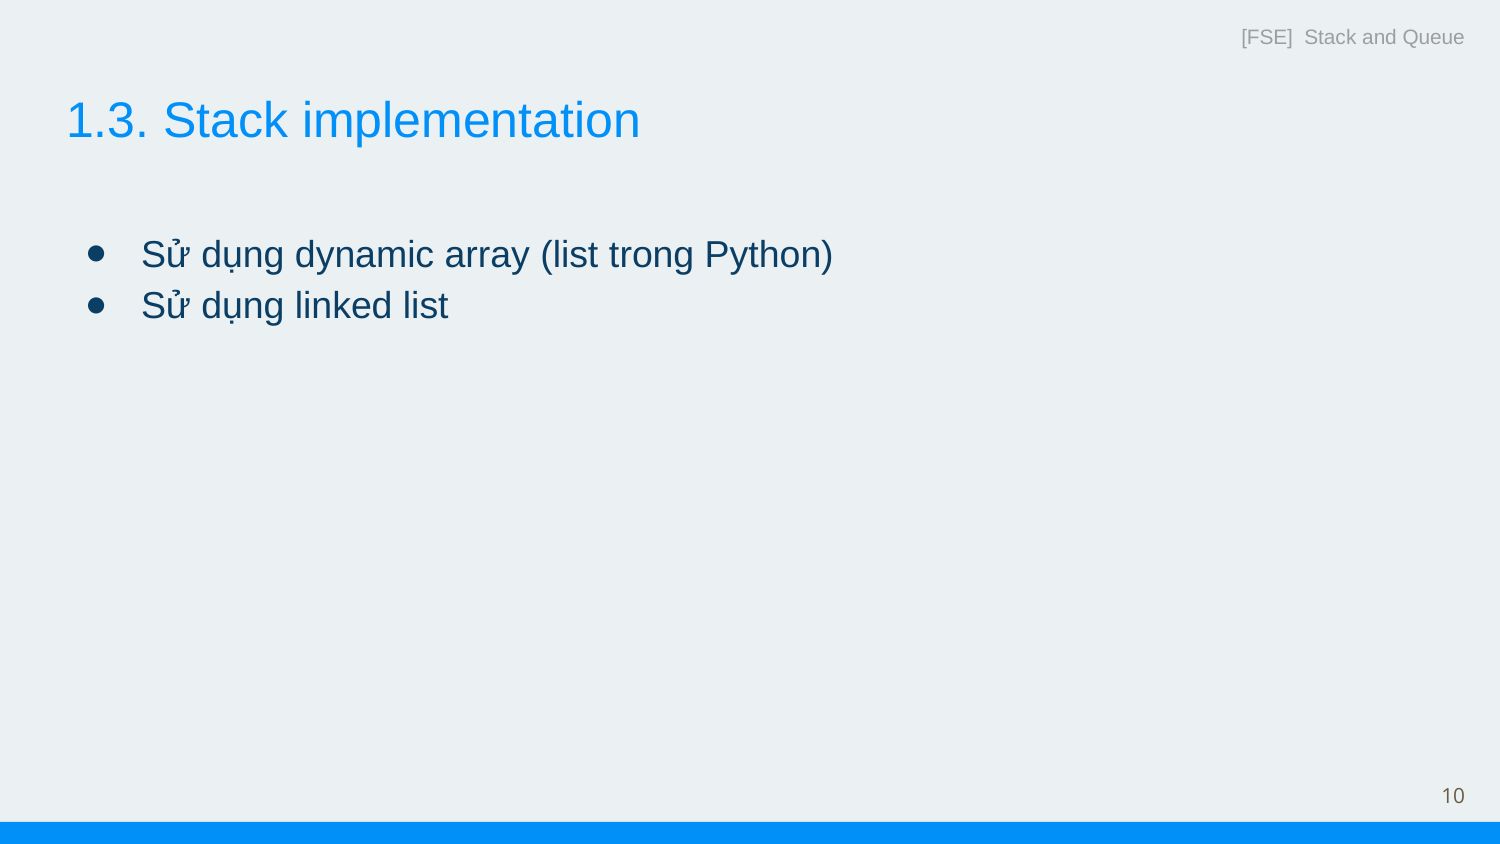

[FSE]  Stack and Queue
# 1.3. Stack implementation
Sử dụng dynamic array (list trong Python)
Sử dụng linked list
10